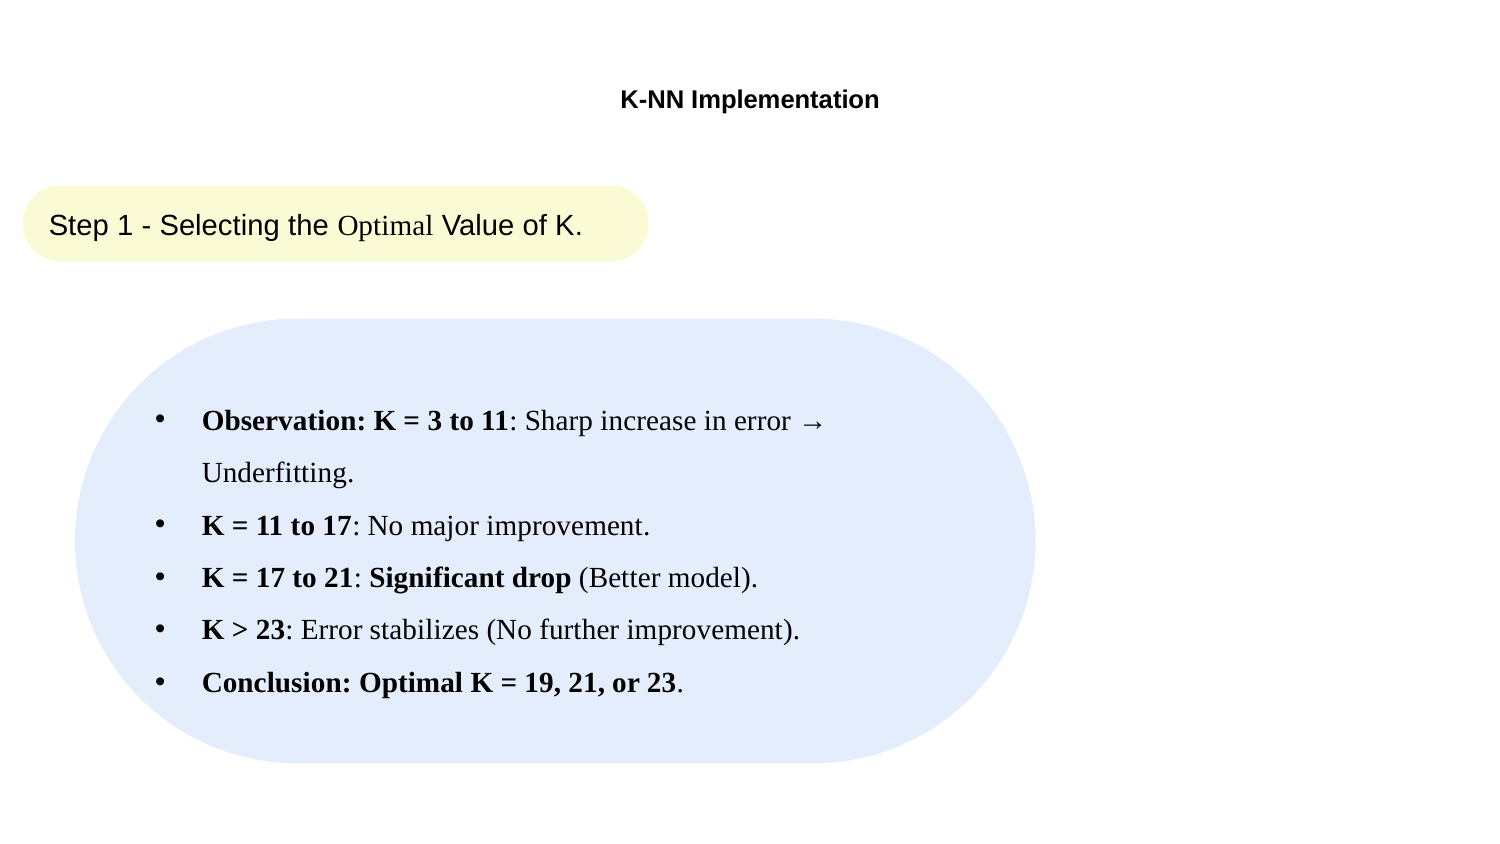

# K-NN Implementation
Step 1 - Selecting the Optimal Value of K.
Observation: K = 3 to 11: Sharp increase in error →  Underfitting.
K = 11 to 17: No major improvement.
K = 17 to 21: Significant drop (Better model).
K > 23: Error stabilizes (No further improvement).
Conclusion: Optimal K = 19, 21, or 23.